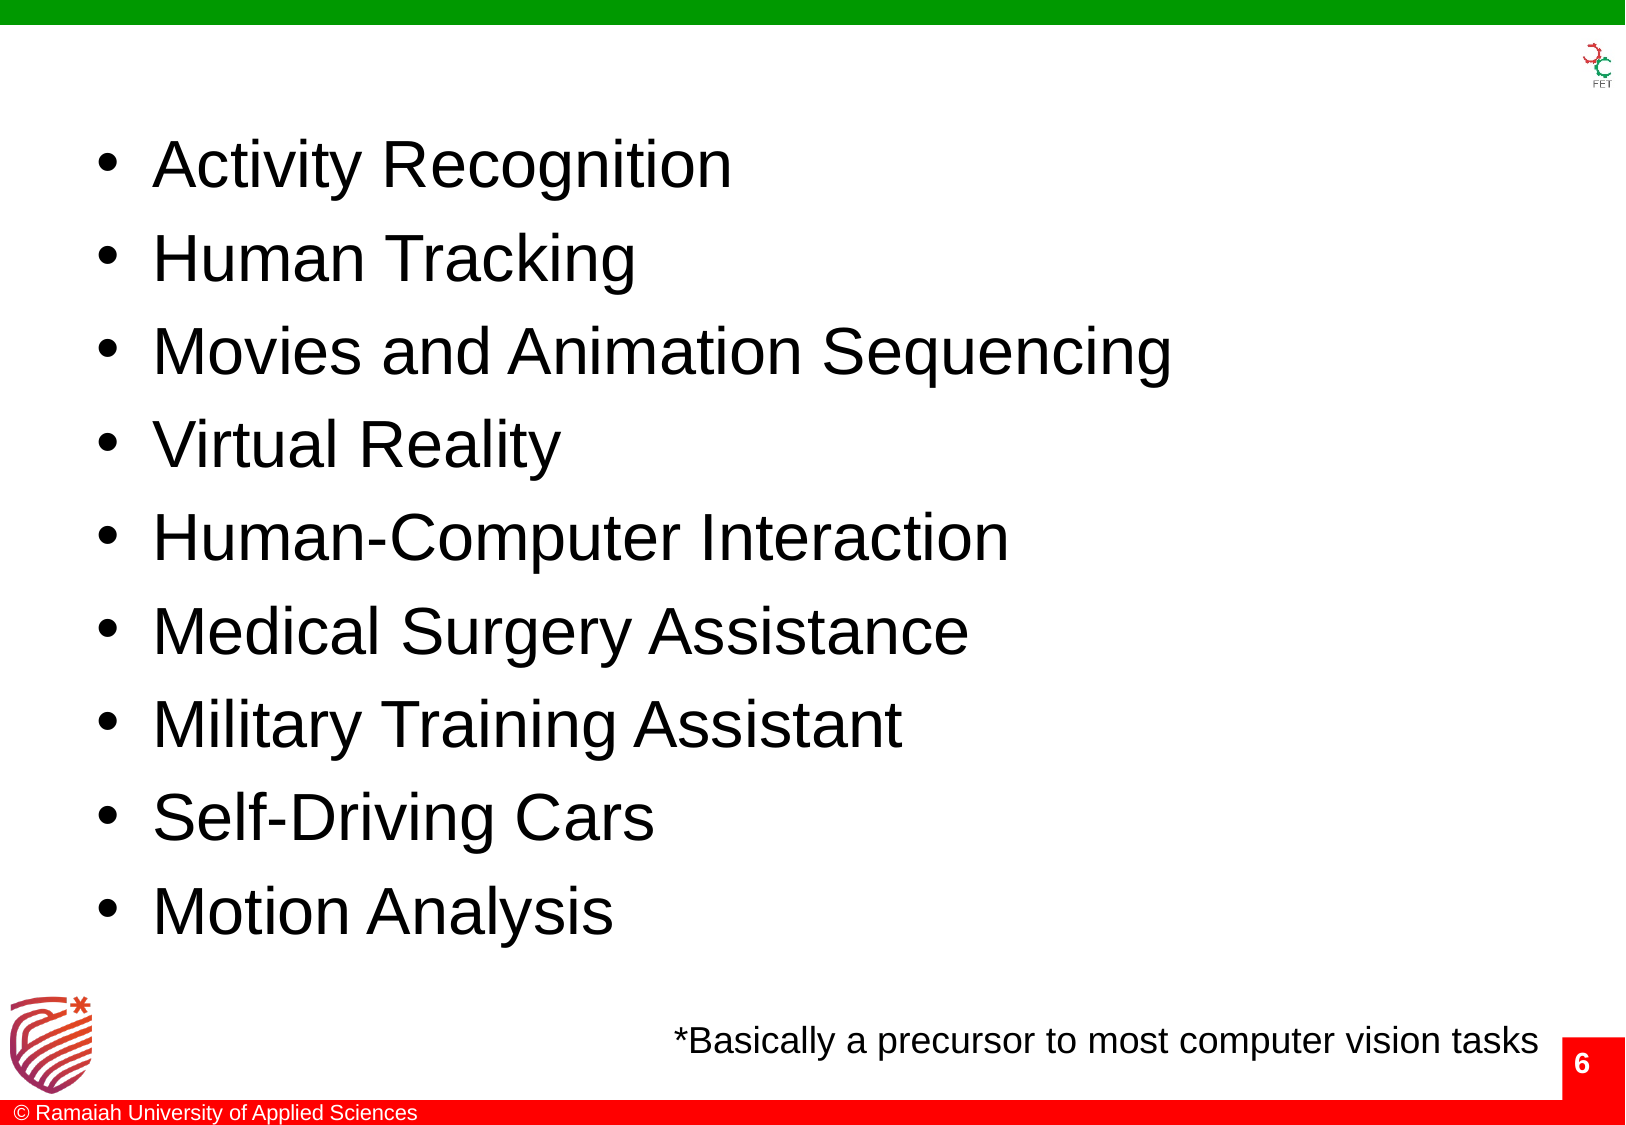

Activity Recognition
Human Tracking
Movies and Animation Sequencing
Virtual Reality
Human-Computer Interaction
Medical Surgery Assistance
Military Training Assistant
Self-Driving Cars
Motion Analysis
*Basically a precursor to most computer vision tasks